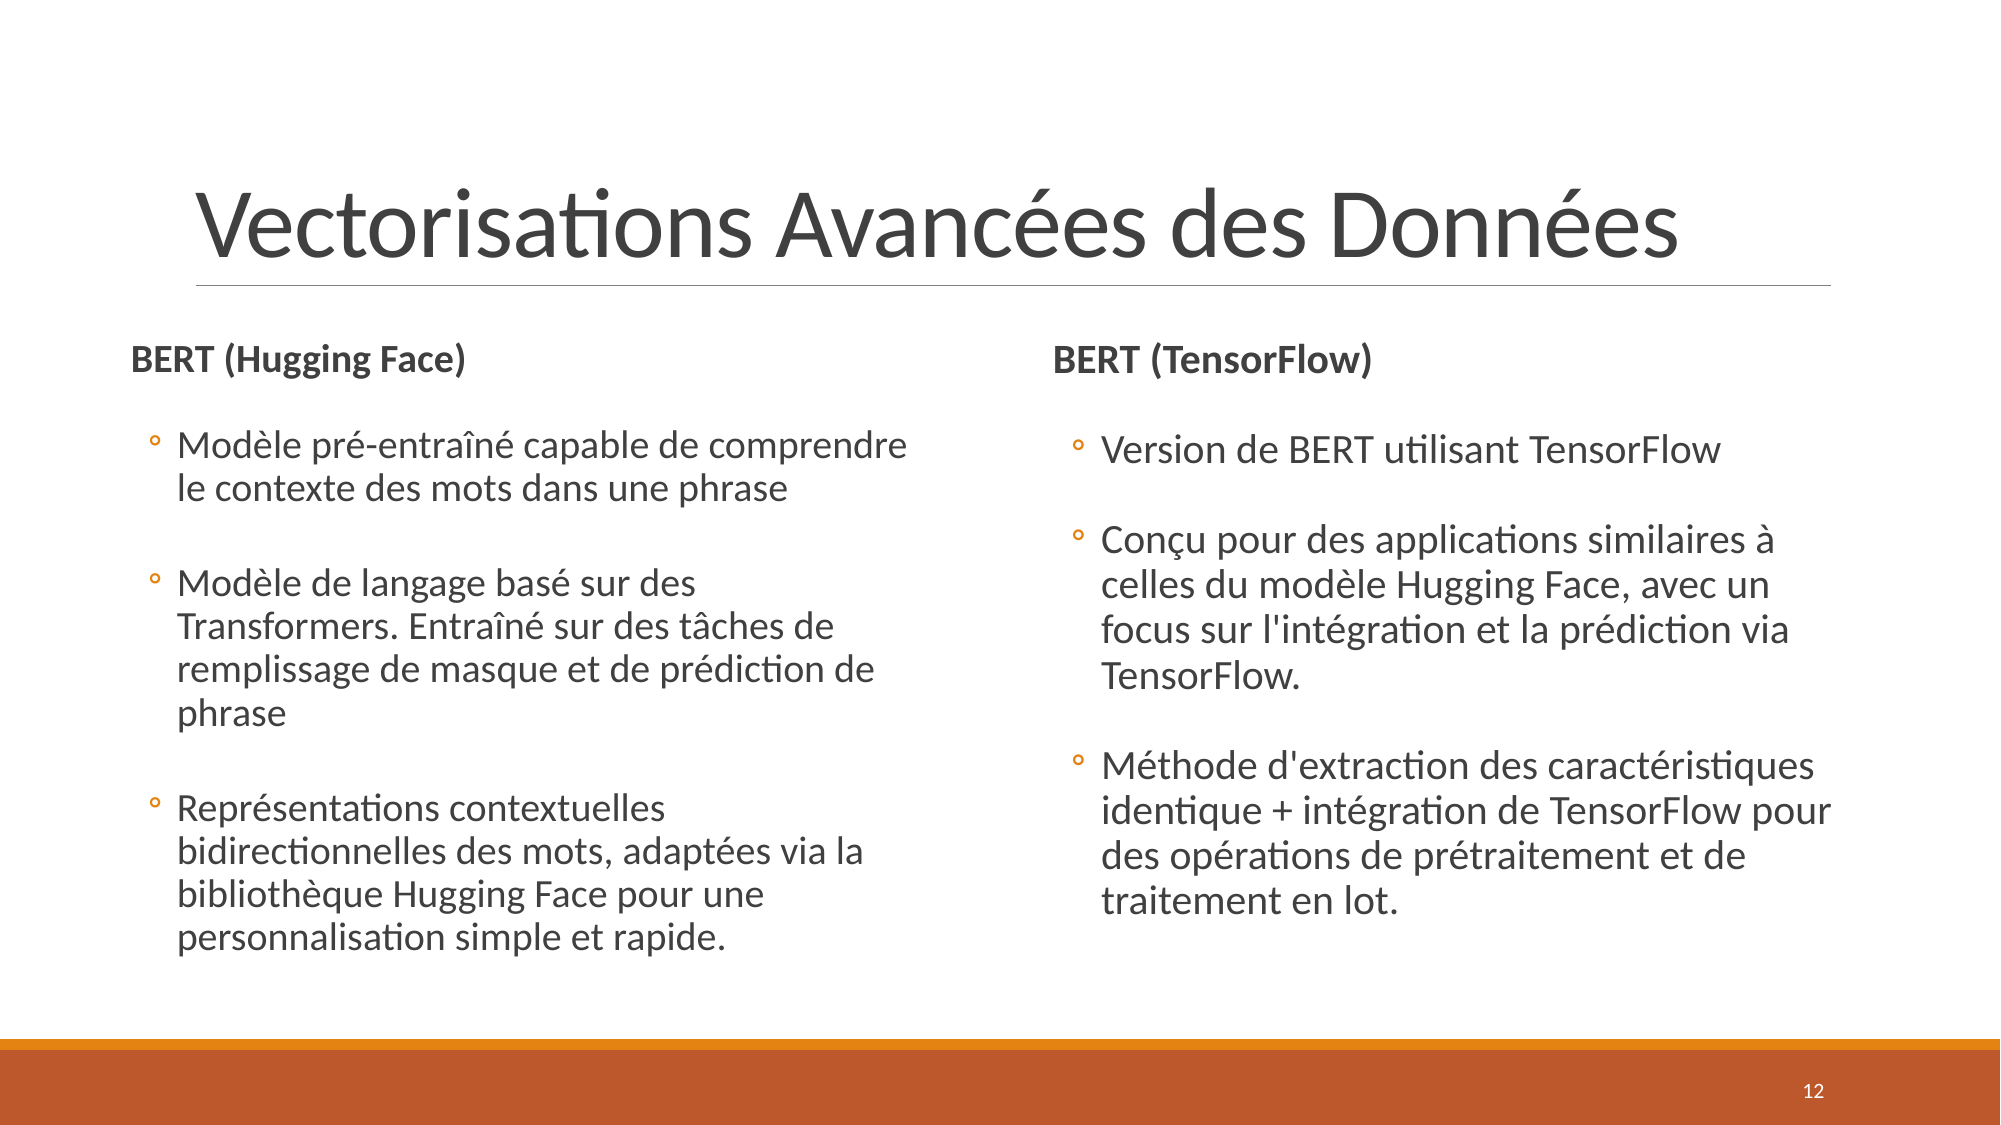

# Vectorisations Avancées des Données
BERT (TensorFlow)

Version de BERT utilisant TensorFlow

Conçu pour des applications similaires à celles du modèle Hugging Face, avec un focus sur l'intégration et la prédiction via TensorFlow.

Méthode d'extraction des caractéristiques identique + intégration de TensorFlow pour des opérations de prétraitement et de traitement en lot.
BERT (Hugging Face)

Modèle pré-entraîné capable de comprendre le contexte des mots dans une phrase

Modèle de langage basé sur des Transformers. Entraîné sur des tâches de remplissage de masque et de prédiction de phrase

Représentations contextuelles bidirectionnelles des mots, adaptées via la bibliothèque Hugging Face pour une personnalisation simple et rapide.
12